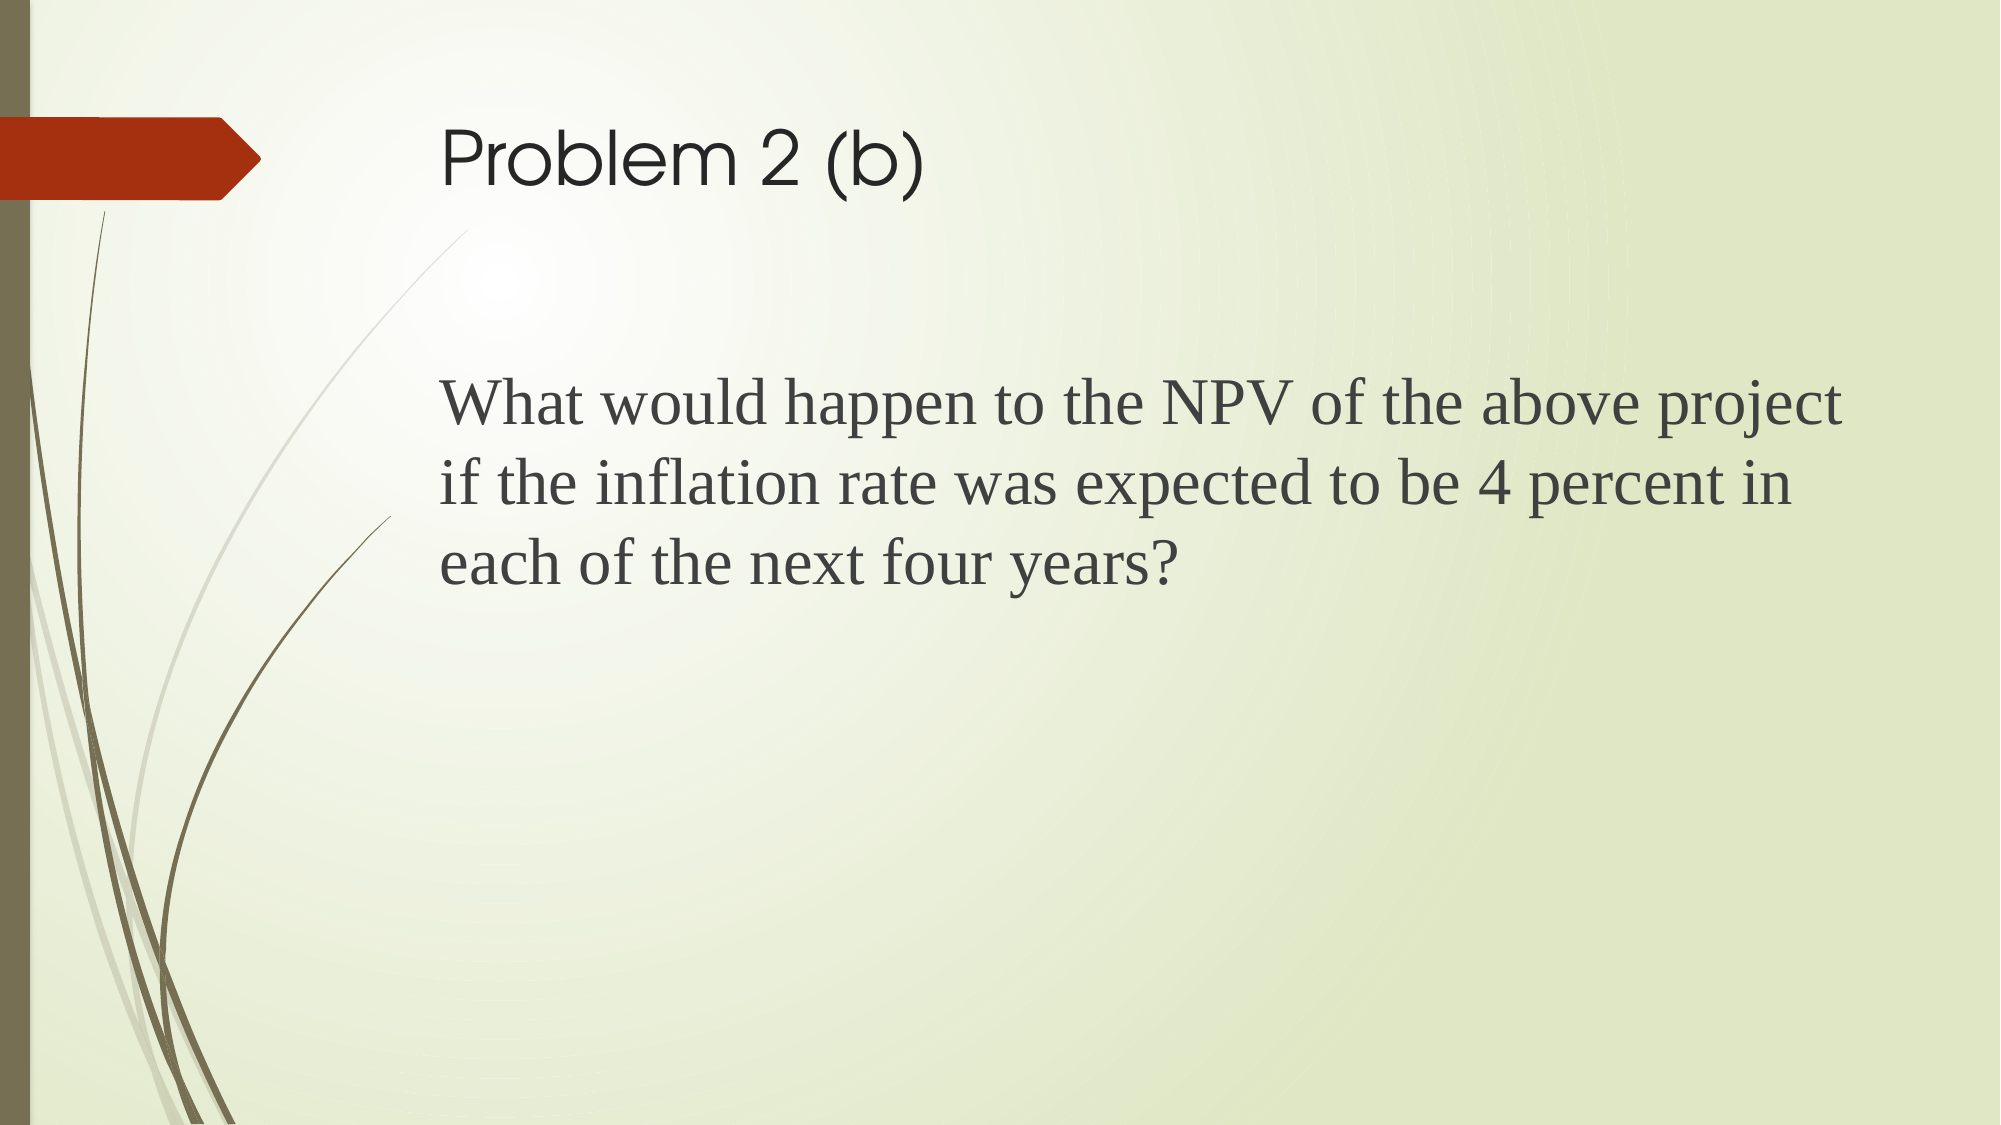

# Problem 2 (b)
What would happen to the NPV of the above project if the inflation rate was expected to be 4 percent in each of the next four years?